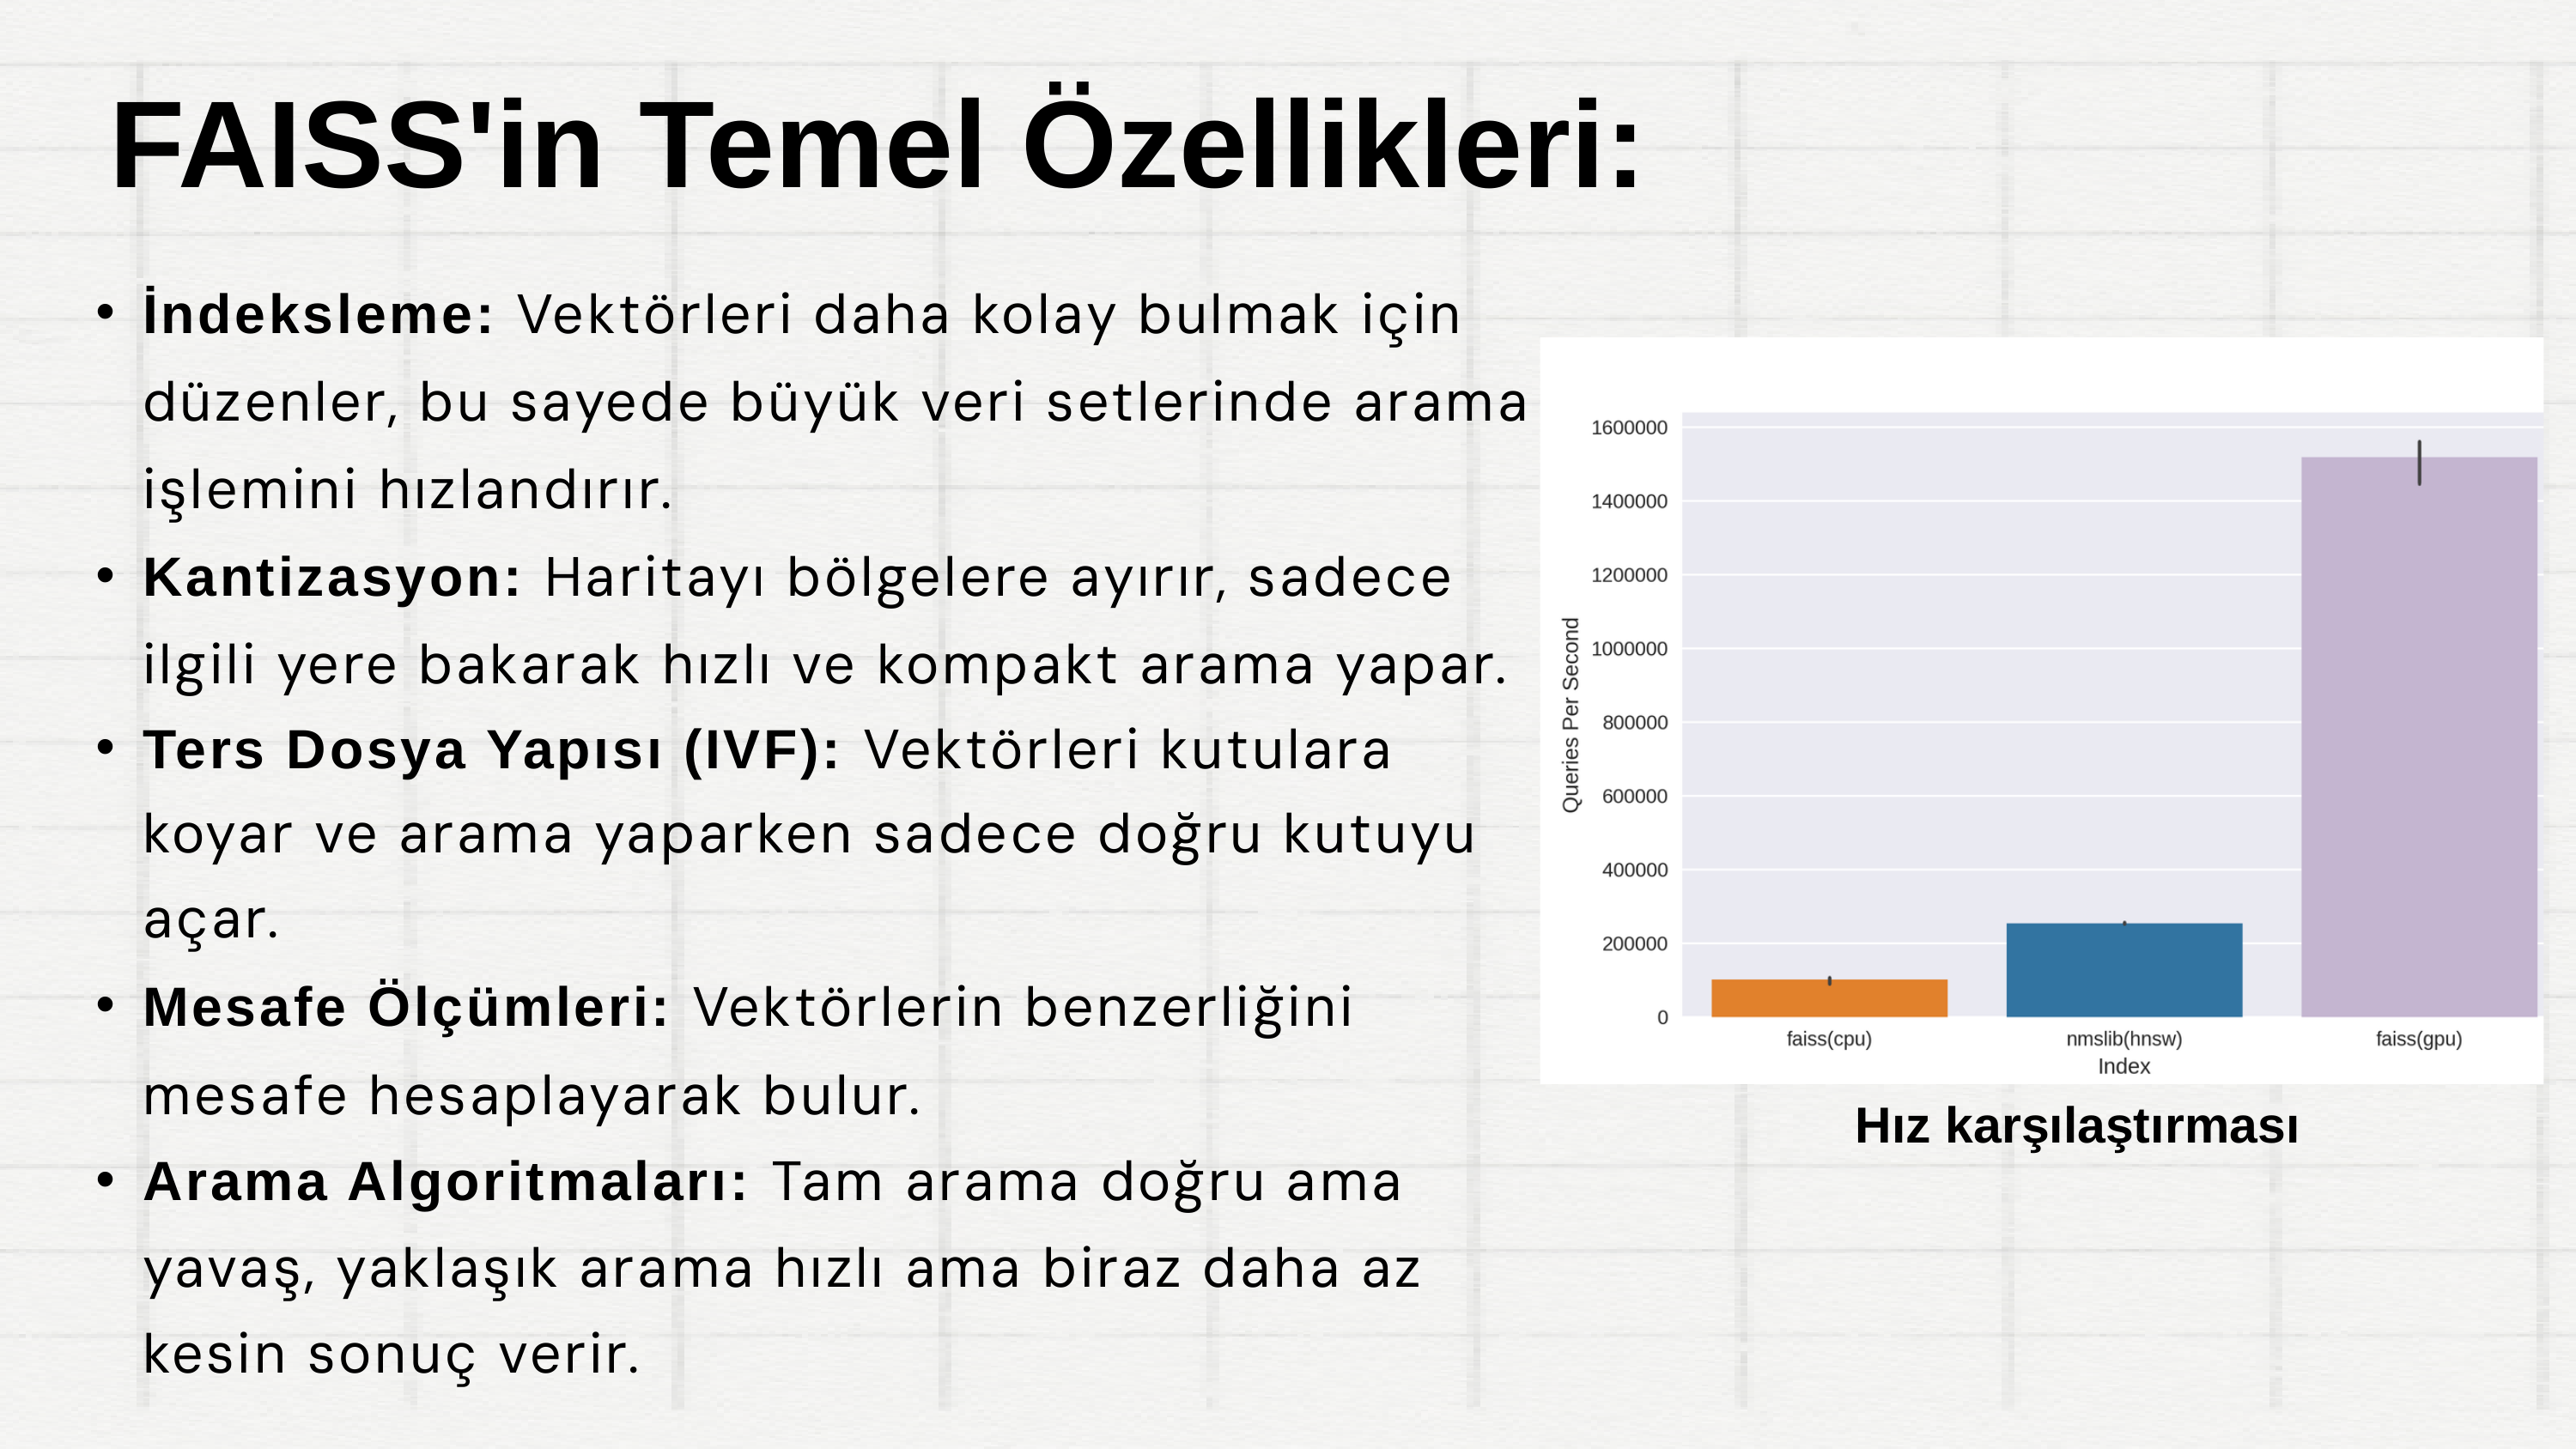

FAISS'in Temel Özellikleri:
İndeksleme: Vektörleri daha kolay bulmak için düzenler, bu sayede büyük veri setlerinde arama işlemini hızlandırır.
Kantizasyon: Haritayı bölgelere ayırır, sadece ilgili yere bakarak hızlı ve kompakt arama yapar.
Ters Dosya Yapısı (IVF): Vektörleri kutulara koyar ve arama yaparken sadece doğru kutuyu açar.
Mesafe Ölçümleri: Vektörlerin benzerliğini mesafe hesaplayarak bulur.
Arama Algoritmaları: Tam arama doğru ama yavaş, yaklaşık arama hızlı ama biraz daha az kesin sonuç verir.

Hız karşılaştırması